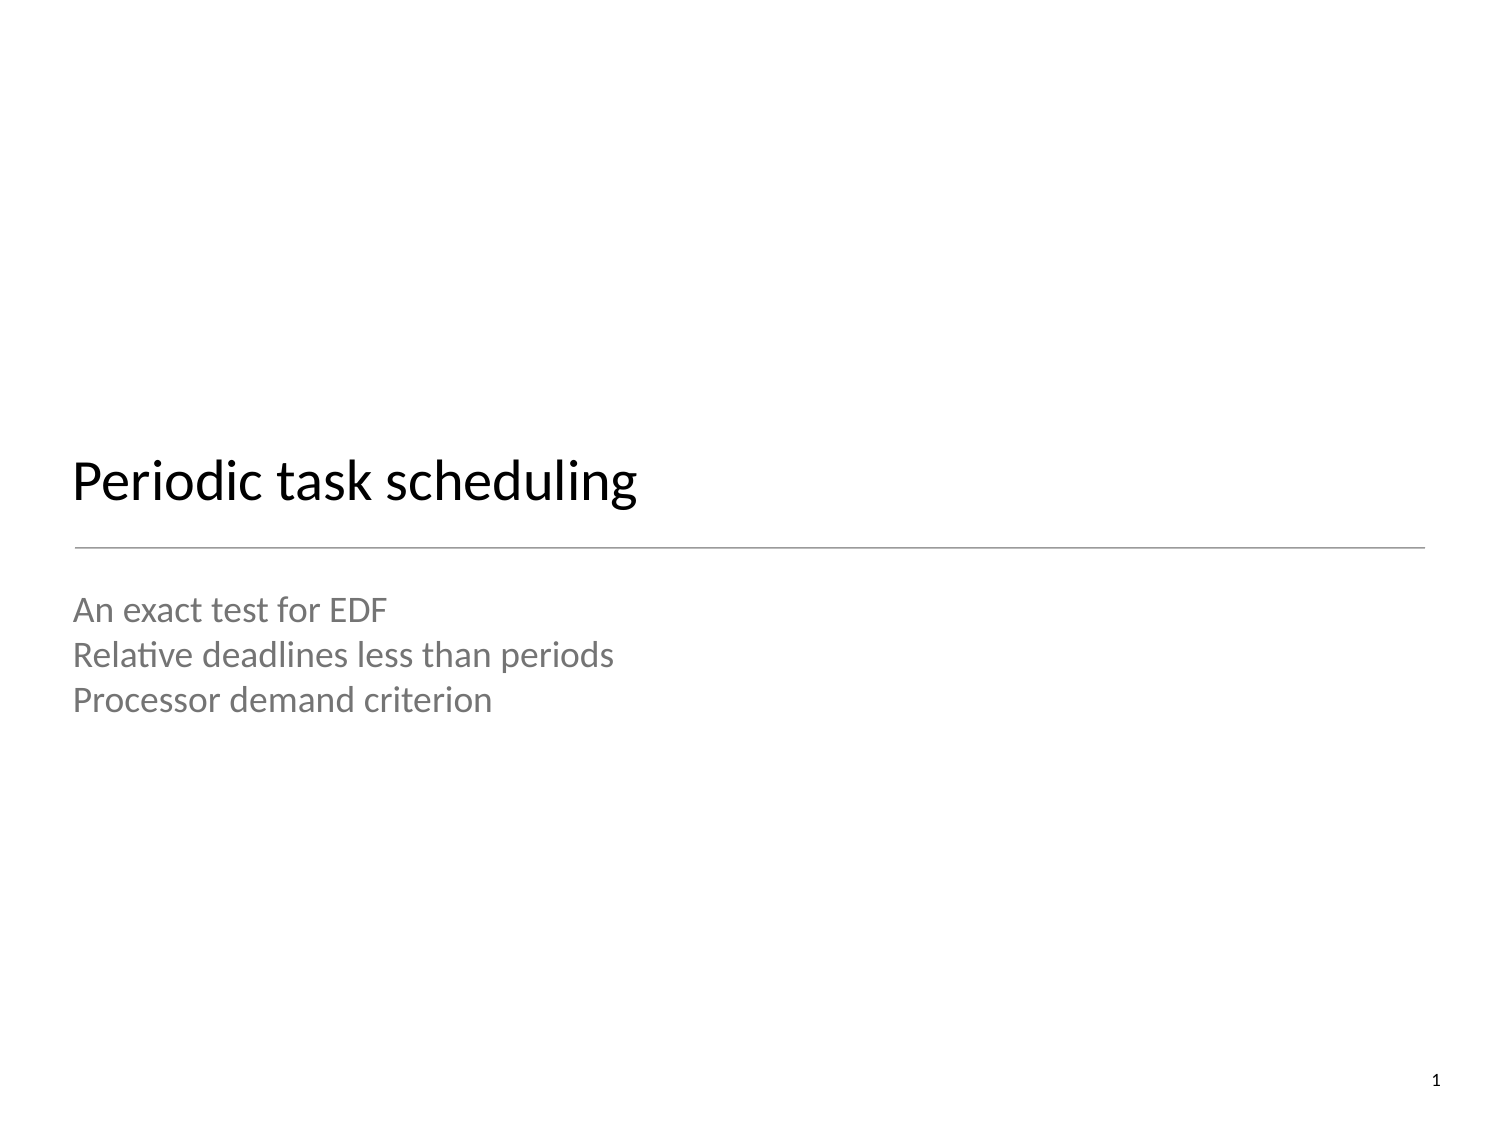

# Periodic task scheduling

An exact test for EDF
Relative deadlines less than periods
Processor demand criterion
1